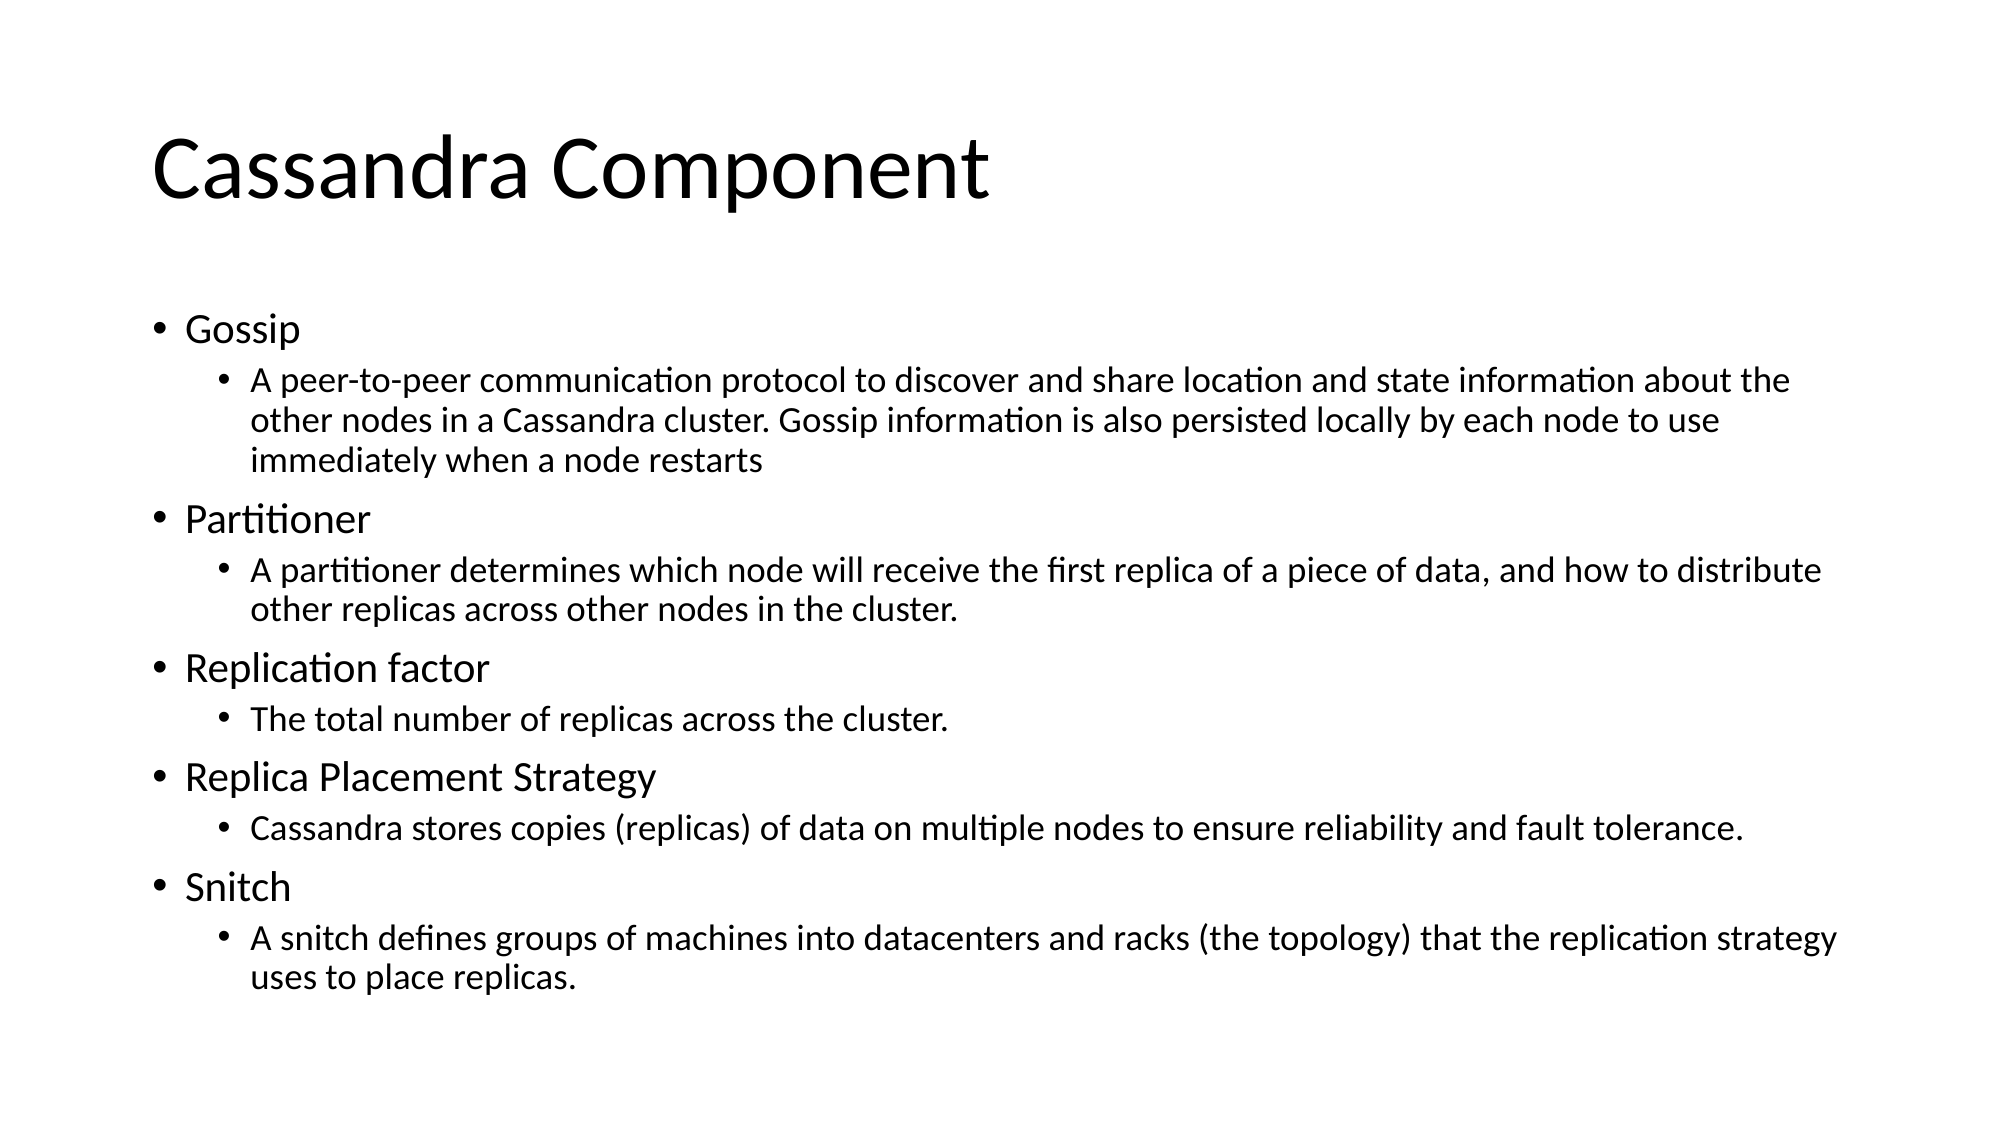

# Cassandra Component
Gossip
A peer-to-peer communication protocol to discover and share location and state information about the other nodes in a Cassandra cluster. Gossip information is also persisted locally by each node to use immediately when a node restarts
Partitioner
A partitioner determines which node will receive the first replica of a piece of data, and how to distribute other replicas across other nodes in the cluster.
Replication factor
The total number of replicas across the cluster.
Replica Placement Strategy
Cassandra stores copies (replicas) of data on multiple nodes to ensure reliability and fault tolerance.
Snitch
A snitch defines groups of machines into datacenters and racks (the topology) that the replication strategy uses to place replicas.